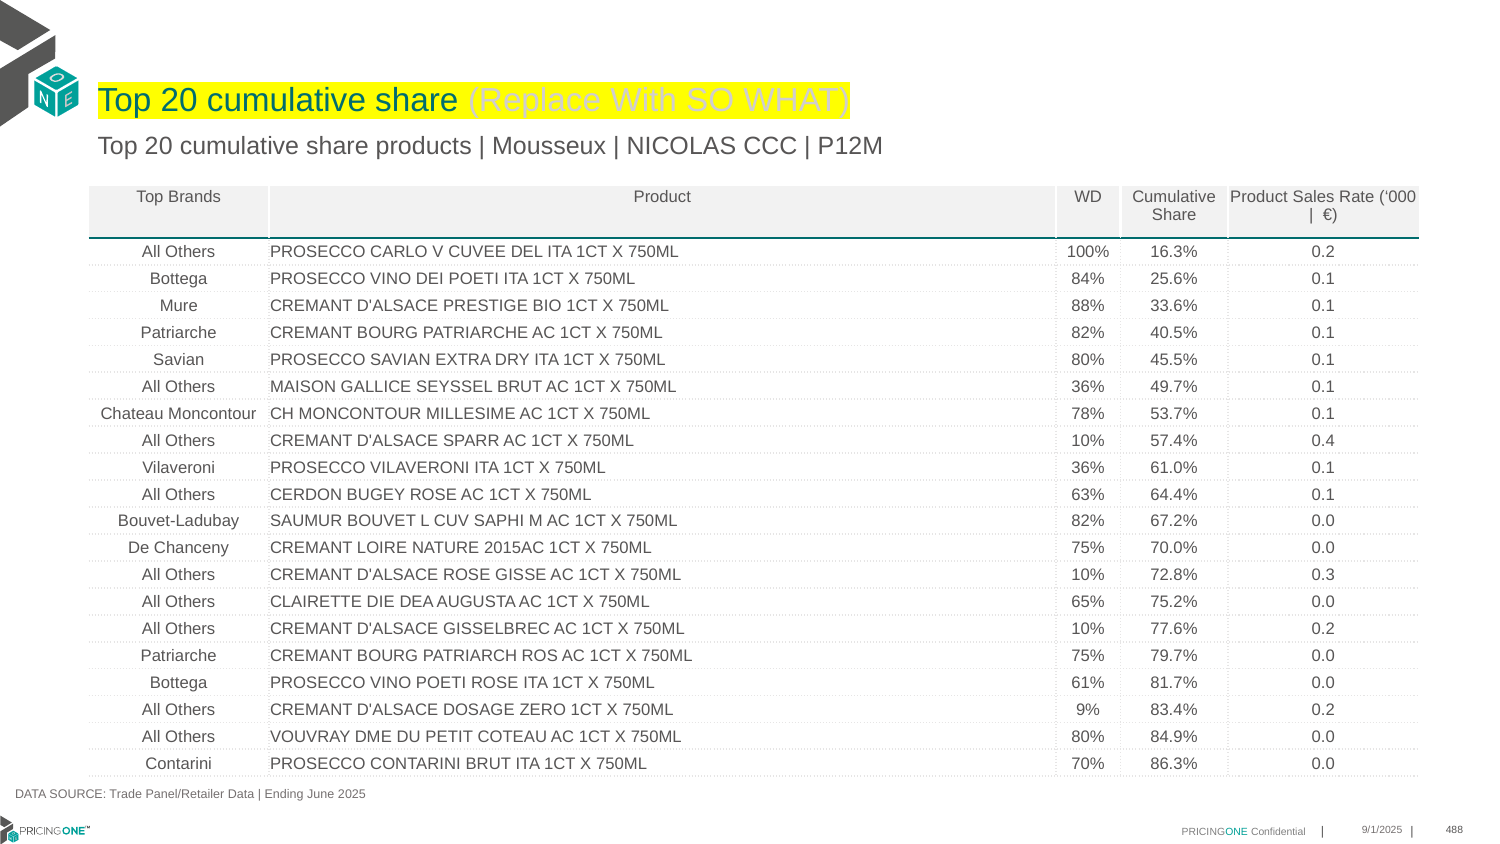

# Top 20 cumulative share (Replace With SO WHAT)
Top 20 cumulative share products | Mousseux | NICOLAS CCC | P12M
| Top Brands | Product | WD | Cumulative Share | Product Sales Rate (‘000 | €) |
| --- | --- | --- | --- | --- |
| All Others | PROSECCO CARLO V CUVEE DEL ITA 1CT X 750ML | 100% | 16.3% | 0.2 |
| Bottega | PROSECCO VINO DEI POETI ITA 1CT X 750ML | 84% | 25.6% | 0.1 |
| Mure | CREMANT D'ALSACE PRESTIGE BIO 1CT X 750ML | 88% | 33.6% | 0.1 |
| Patriarche | CREMANT BOURG PATRIARCHE AC 1CT X 750ML | 82% | 40.5% | 0.1 |
| Savian | PROSECCO SAVIAN EXTRA DRY ITA 1CT X 750ML | 80% | 45.5% | 0.1 |
| All Others | MAISON GALLICE SEYSSEL BRUT AC 1CT X 750ML | 36% | 49.7% | 0.1 |
| Chateau Moncontour | CH MONCONTOUR MILLESIME AC 1CT X 750ML | 78% | 53.7% | 0.1 |
| All Others | CREMANT D'ALSACE SPARR AC 1CT X 750ML | 10% | 57.4% | 0.4 |
| Vilaveroni | PROSECCO VILAVERONI ITA 1CT X 750ML | 36% | 61.0% | 0.1 |
| All Others | CERDON BUGEY ROSE AC 1CT X 750ML | 63% | 64.4% | 0.1 |
| Bouvet-Ladubay | SAUMUR BOUVET L CUV SAPHI M AC 1CT X 750ML | 82% | 67.2% | 0.0 |
| De Chanceny | CREMANT LOIRE NATURE 2015AC 1CT X 750ML | 75% | 70.0% | 0.0 |
| All Others | CREMANT D'ALSACE ROSE GISSE AC 1CT X 750ML | 10% | 72.8% | 0.3 |
| All Others | CLAIRETTE DIE DEA AUGUSTA AC 1CT X 750ML | 65% | 75.2% | 0.0 |
| All Others | CREMANT D'ALSACE GISSELBREC AC 1CT X 750ML | 10% | 77.6% | 0.2 |
| Patriarche | CREMANT BOURG PATRIARCH ROS AC 1CT X 750ML | 75% | 79.7% | 0.0 |
| Bottega | PROSECCO VINO POETI ROSE ITA 1CT X 750ML | 61% | 81.7% | 0.0 |
| All Others | CREMANT D'ALSACE DOSAGE ZERO 1CT X 750ML | 9% | 83.4% | 0.2 |
| All Others | VOUVRAY DME DU PETIT COTEAU AC 1CT X 750ML | 80% | 84.9% | 0.0 |
| Contarini | PROSECCO CONTARINI BRUT ITA 1CT X 750ML | 70% | 86.3% | 0.0 |
DATA SOURCE: Trade Panel/Retailer Data | Ending June 2025

9/1/2025
488